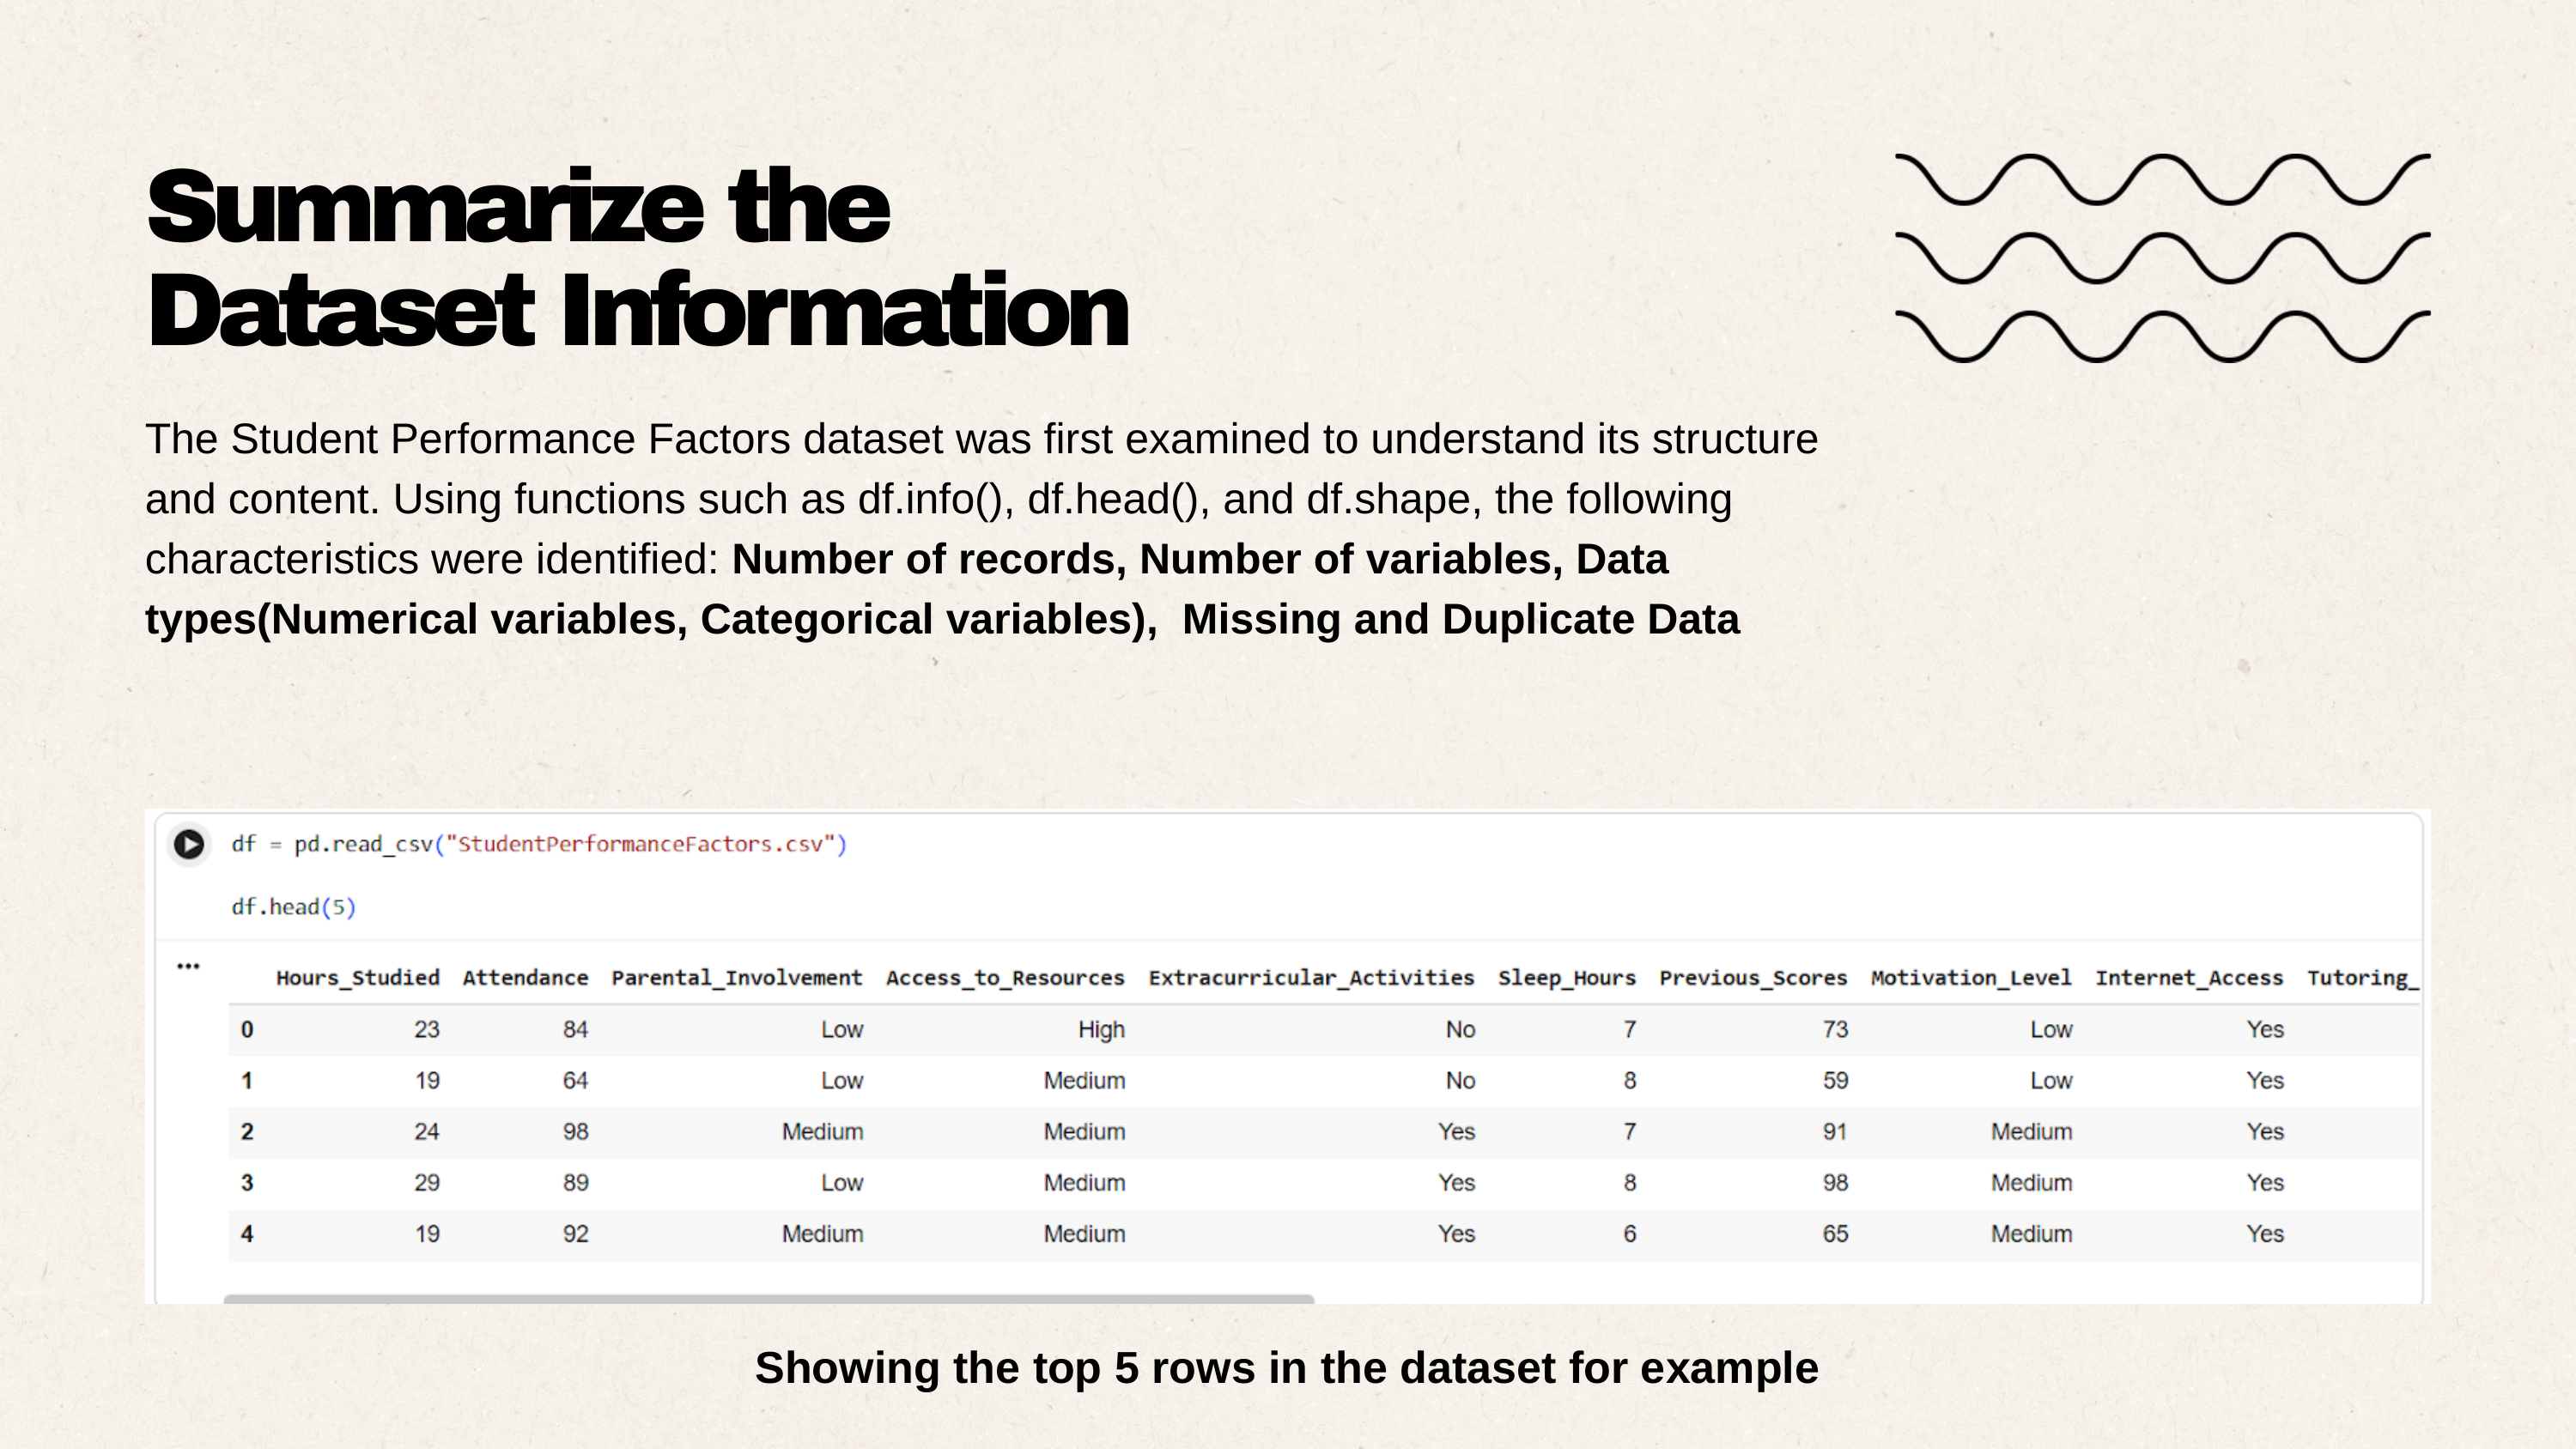

Summarize the Dataset Information
The Student Performance Factors dataset was first examined to understand its structure and content. Using functions such as df.info(), df.head(), and df.shape, the following characteristics were identified: Number of records, Number of variables, Data types(Numerical variables, Categorical variables),  Missing and Duplicate Data

Showing the top 5 rows in the dataset for example